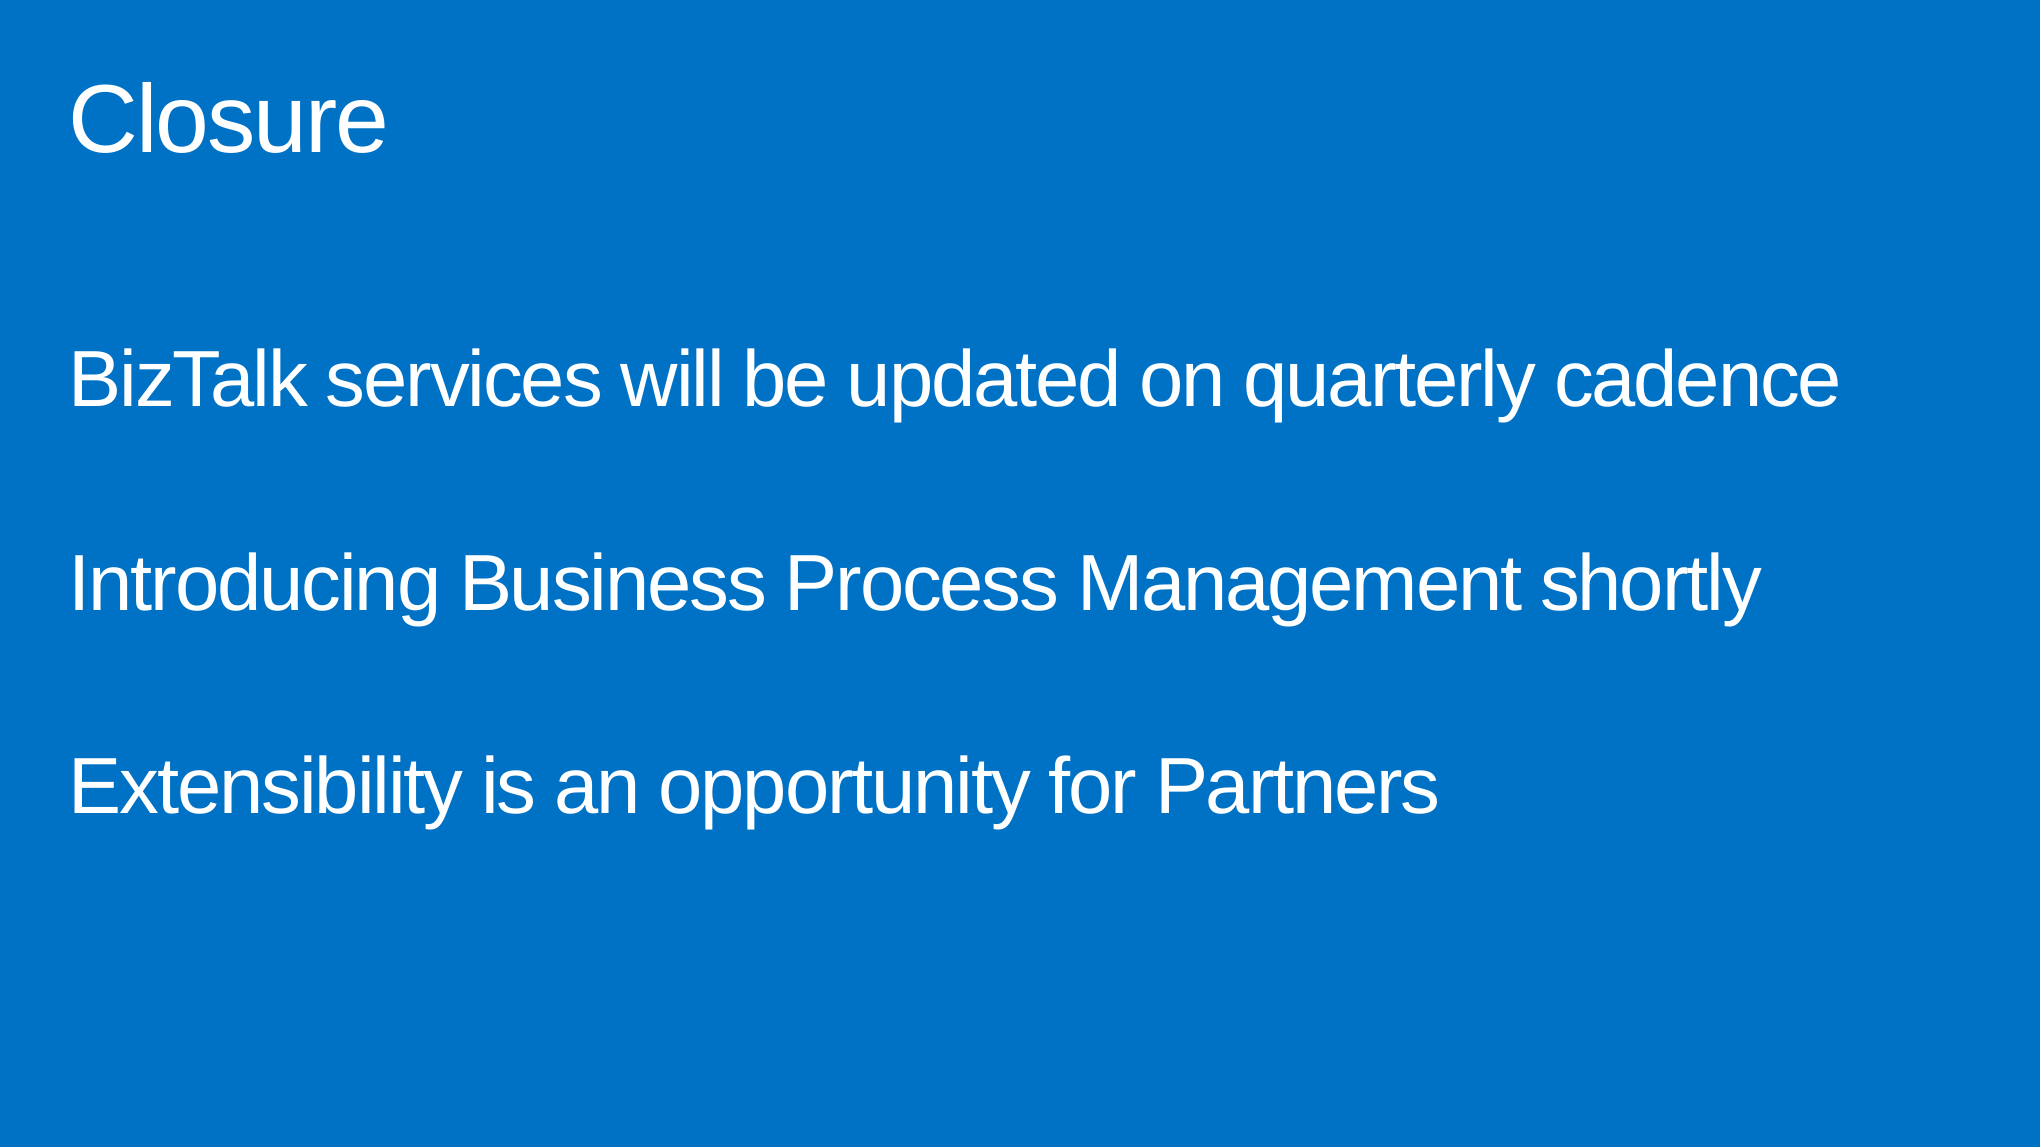

# Closure

BizTalk services will be updated on quarterly cadence

Introducing Business Process Management shortly

Extensibility is an opportunity for Partners